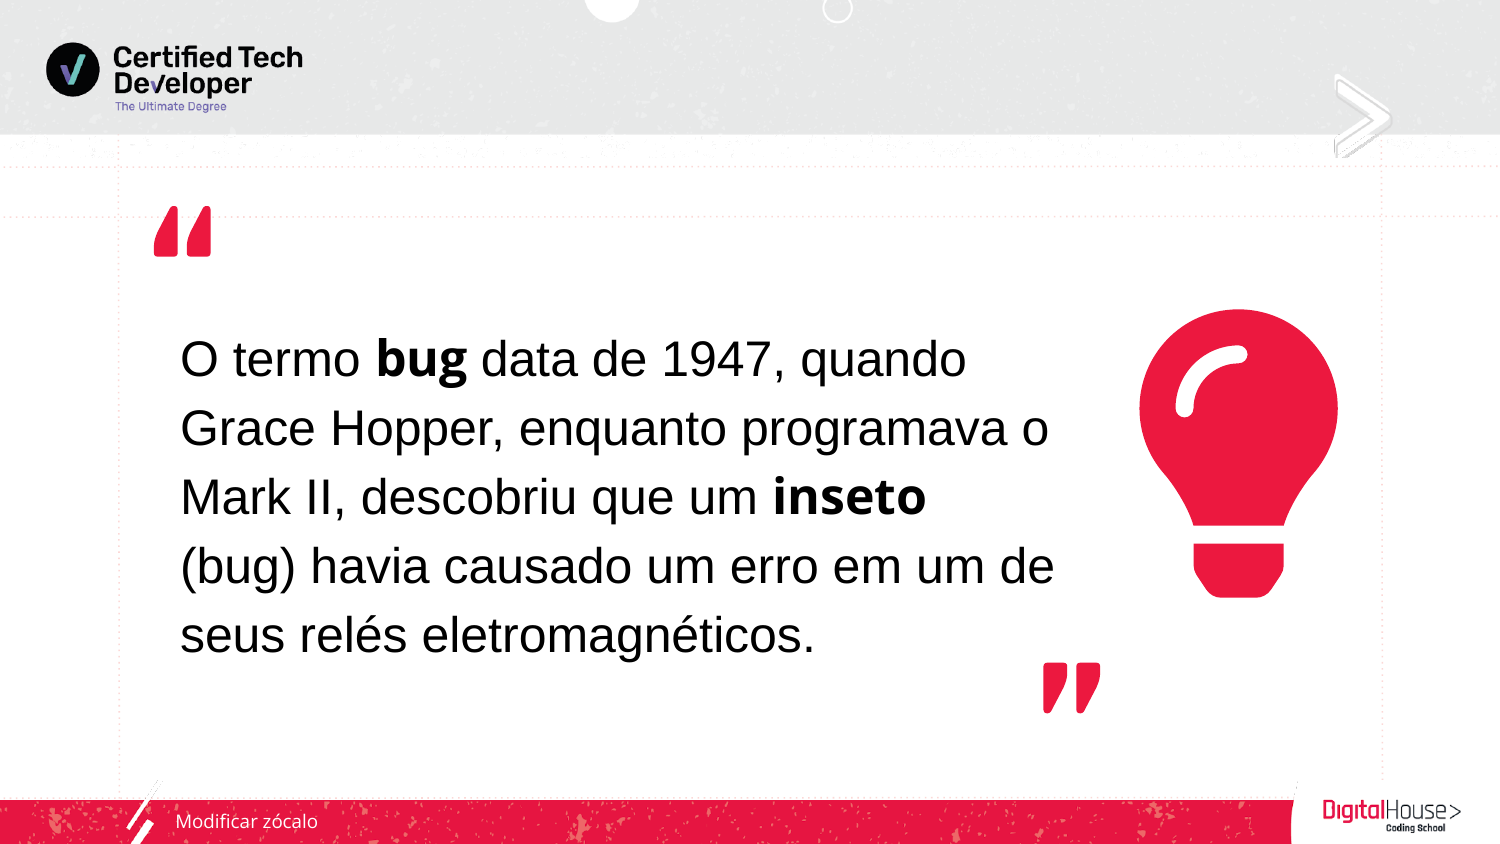

O termo bug data de 1947, quando Grace Hopper, enquanto programava o Mark II, descobriu que um inseto (bug) havia causado um erro em um de seus relés eletromagnéticos.